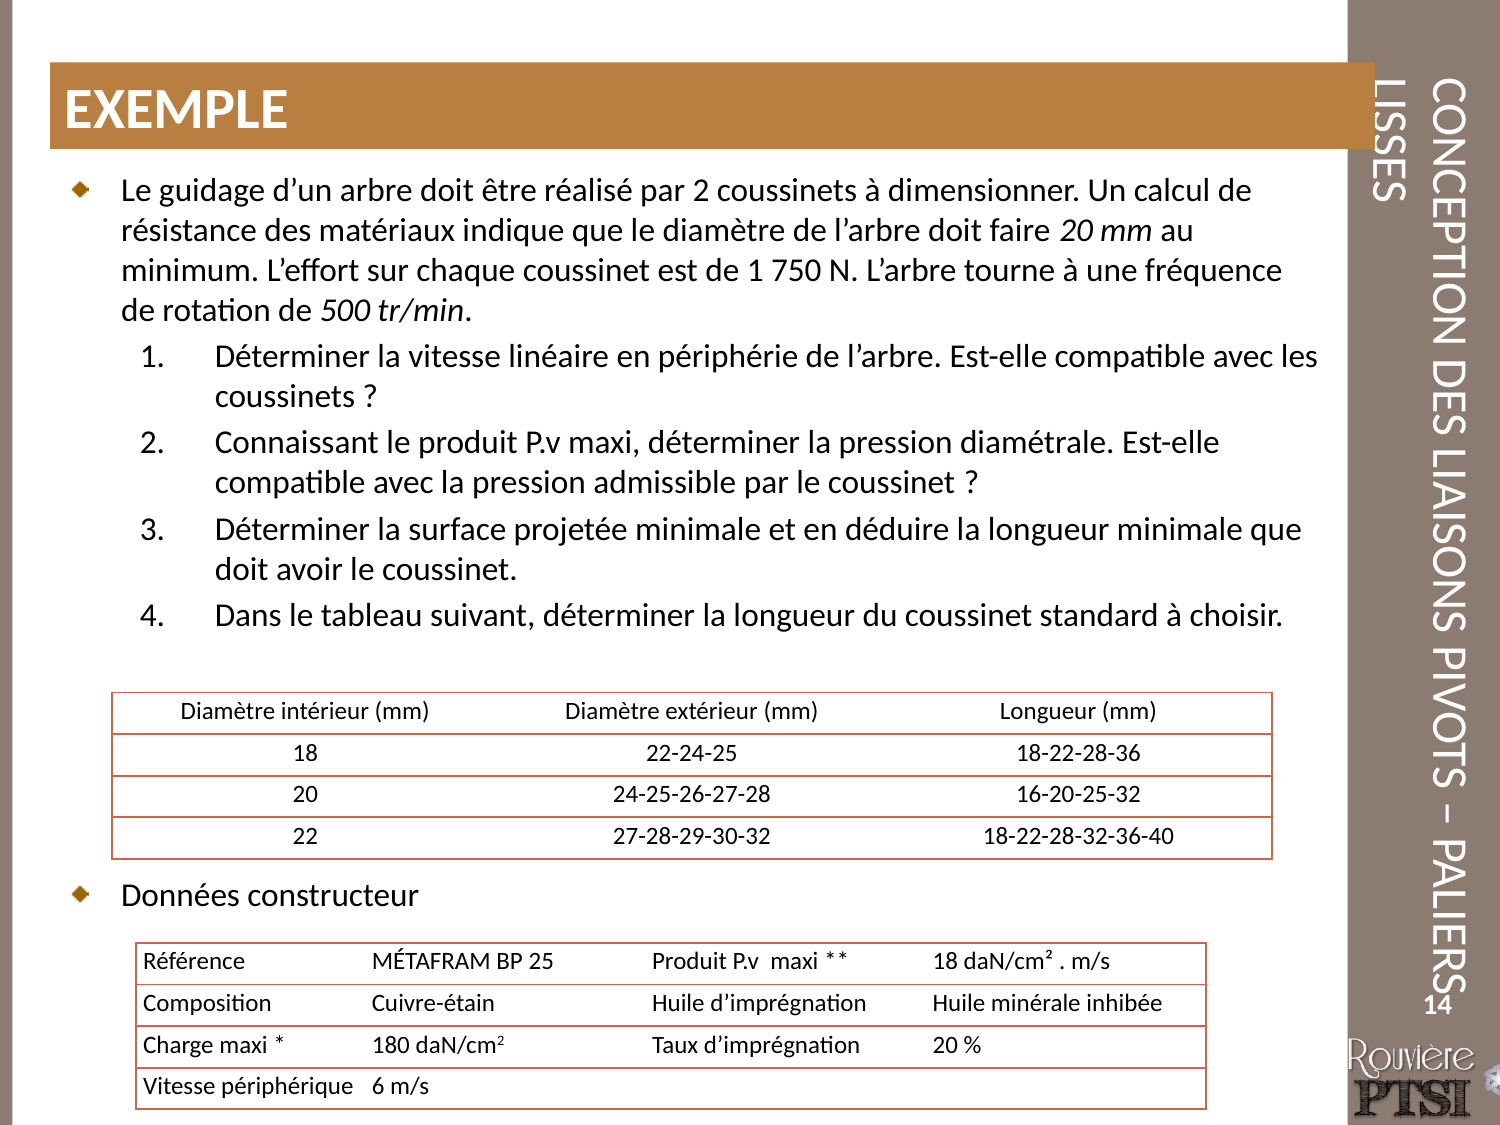

Exemple
Le guidage d’un arbre doit être réalisé par 2 coussinets à dimensionner. Un calcul de résistance des matériaux indique que le diamètre de l’arbre doit faire 20 mm au minimum. L’effort sur chaque coussinet est de 1 750 N. L’arbre tourne à une fréquence de rotation de 500 tr/min.
Déterminer la vitesse linéaire en périphérie de l’arbre. Est-elle compatible avec les coussinets ?
Connaissant le produit P.v maxi, déterminer la pression diamétrale. Est-elle compatible avec la pression admissible par le coussinet ?
Déterminer la surface projetée minimale et en déduire la longueur minimale que doit avoir le coussinet.
Dans le tableau suivant, déterminer la longueur du coussinet standard à choisir.

Données constructeur

| Diamètre intérieur (mm) | Diamètre extérieur (mm) | Longueur (mm) |
| --- | --- | --- |
| 18 | 22-24-25 | 18-22-28-36 |
| 20 | 24-25-26-27-28 | 16-20-25-32 |
| 22 | 27-28-29-30-32 | 18-22-28-32-36-40 |
| Référence | Métafram BP 25 |  | Produit P.v maxi \*\* | 18 daN/cm² . m/s |
| --- | --- | --- | --- | --- |
| Composition | Cuivre-étain |  | Huile d’imprégnation | Huile minérale inhibée |
| Charge maxi \* | 180 daN/cm2 |  | Taux d’imprégnation | 20 % |
| Vitesse périphérique | 6 m/s |  |  |  |
14